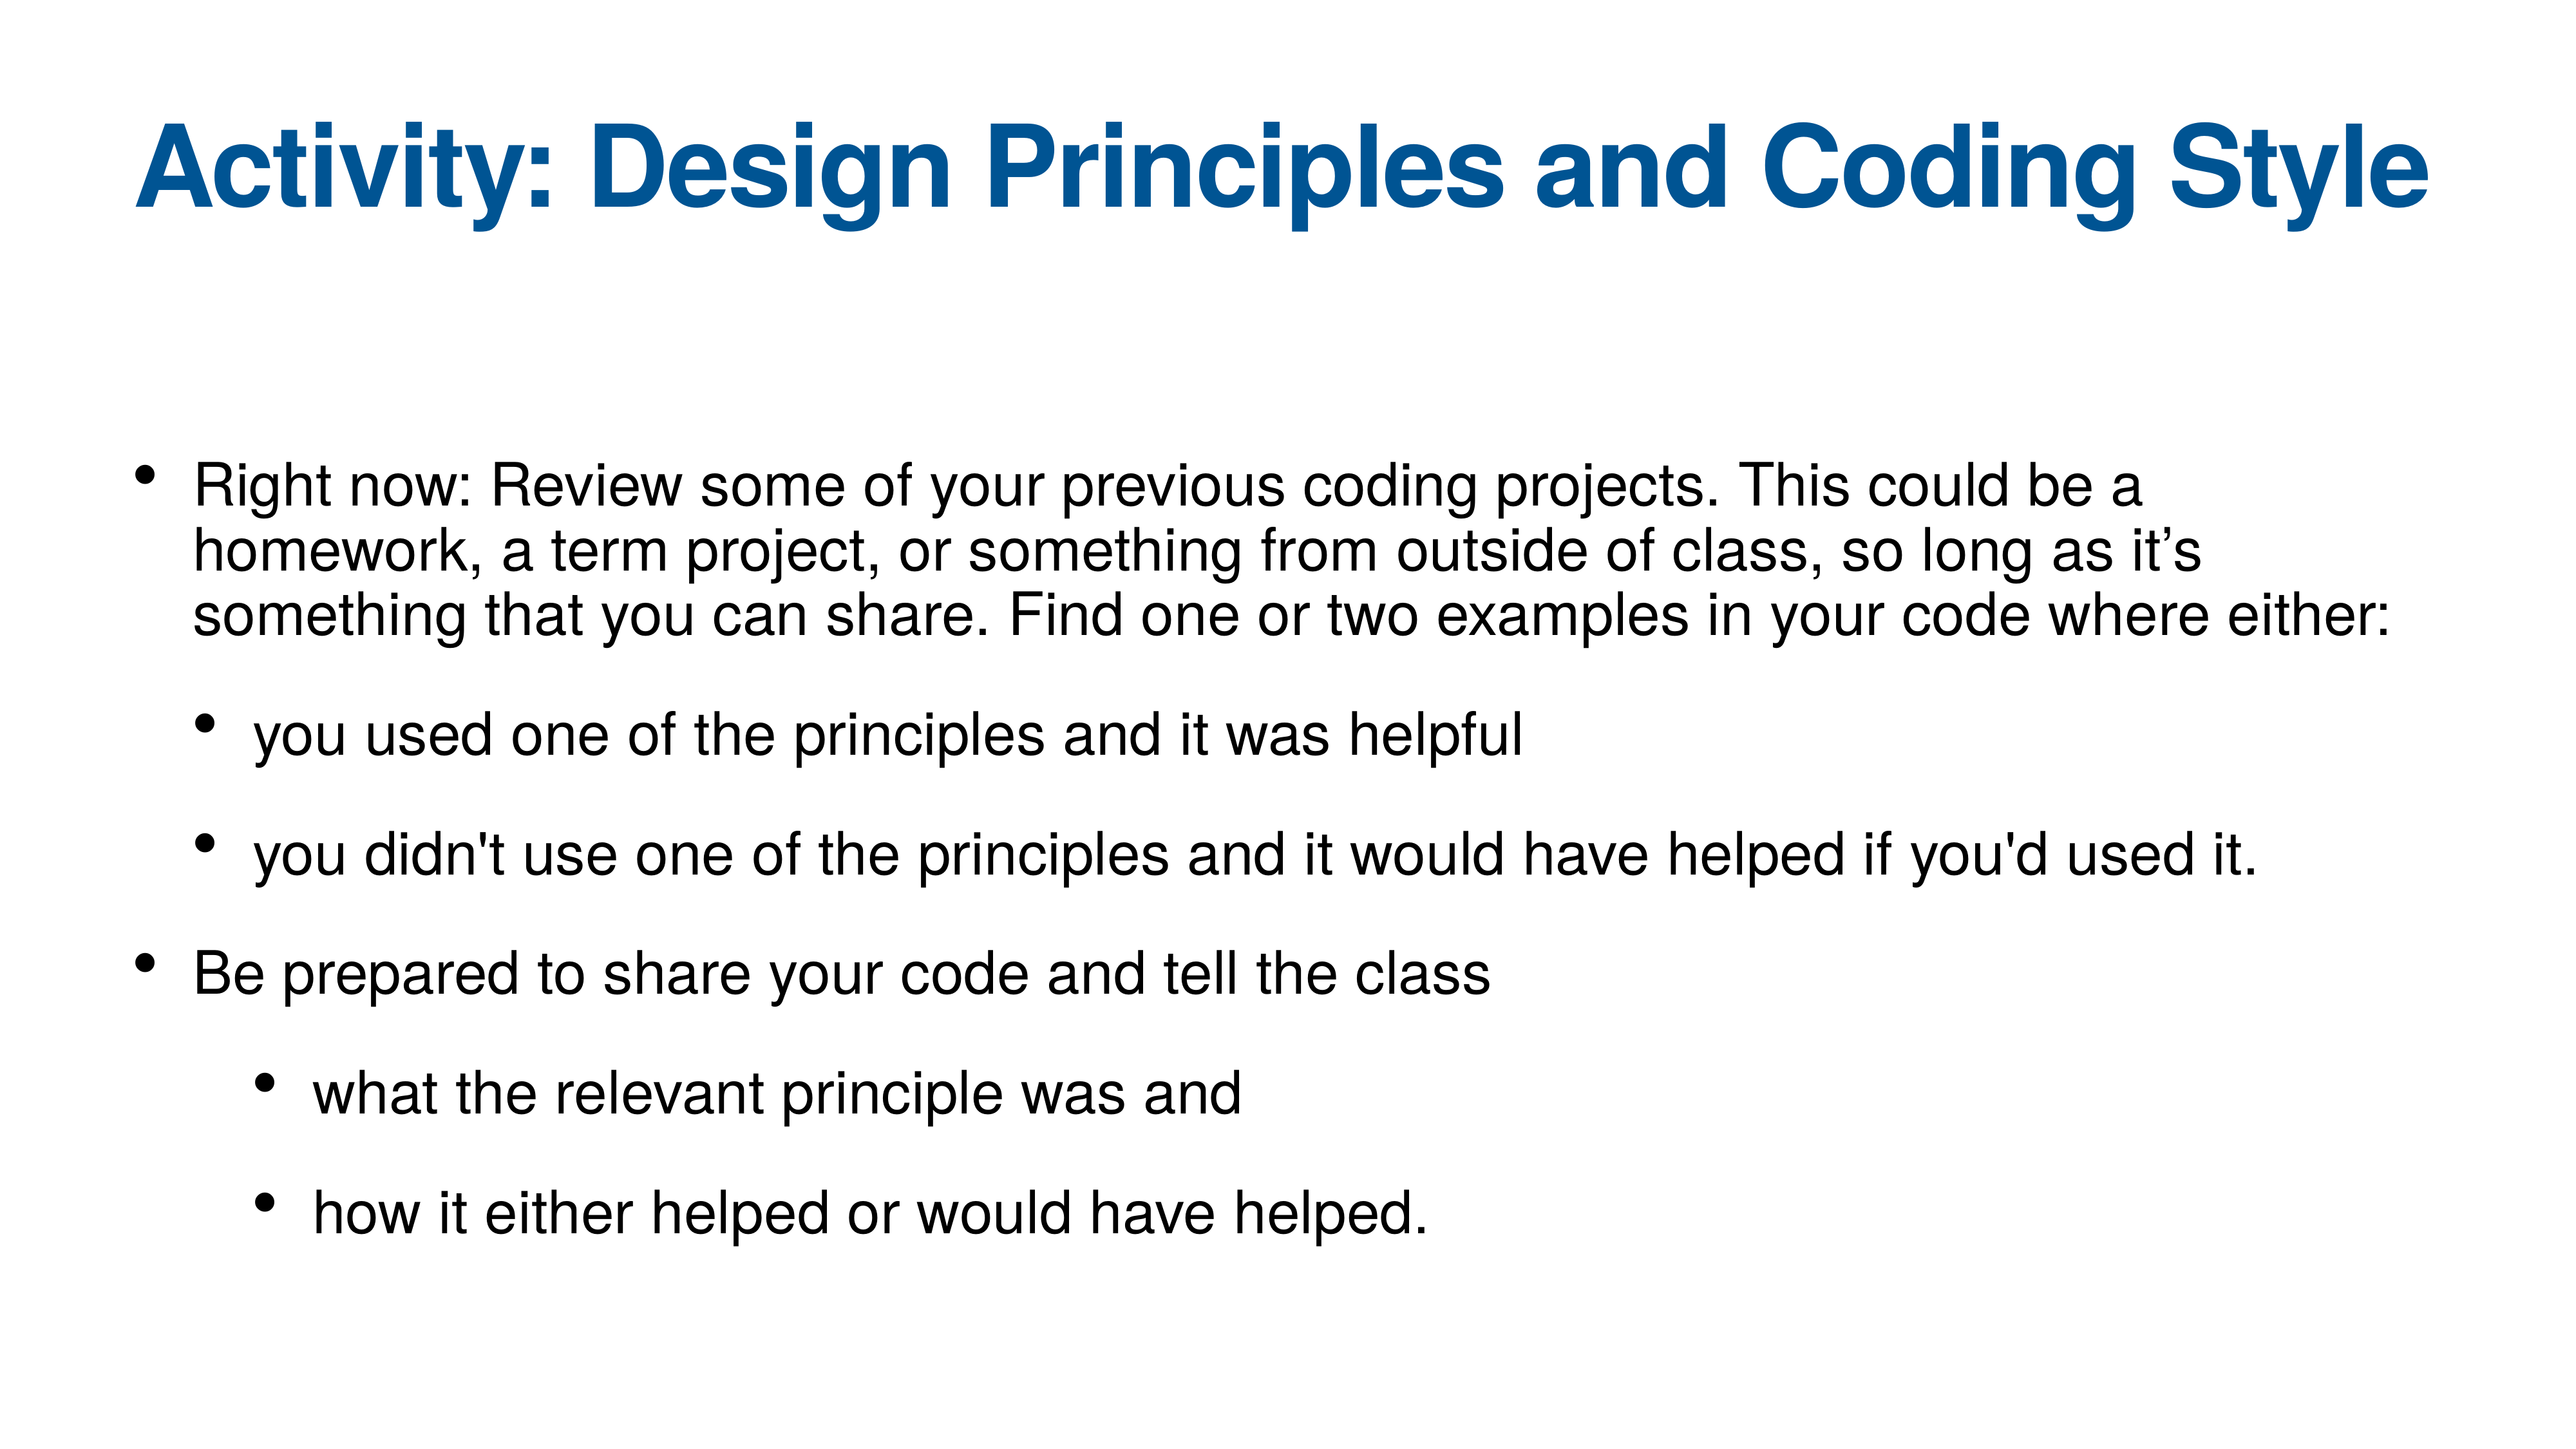

# Activity: Design Principles and Coding Style

Right now: Review some of your previous coding projects. This could be a homework, a term project, or something from outside of class, so long as it’s something that you can share. Find one or two examples in your code where either:
you used one of the principles and it was helpful
you didn't use one of the principles and it would have helped if you'd used it.
Be prepared to share your code and tell the class
what the relevant principle was and
how it either helped or would have helped.